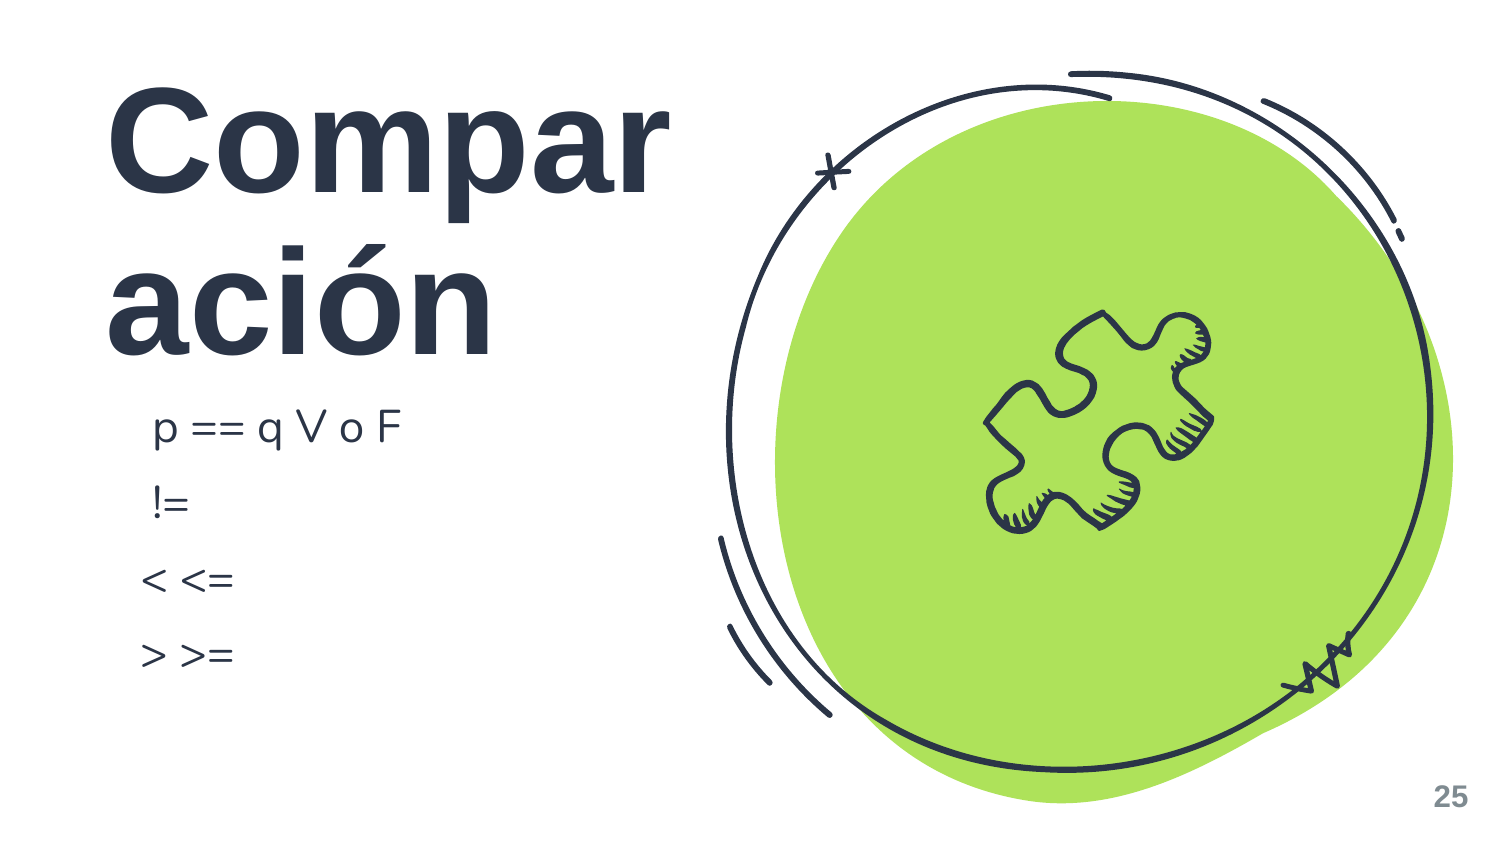

Comparación

 p == q V o F
 !=
< <=
> >=

25